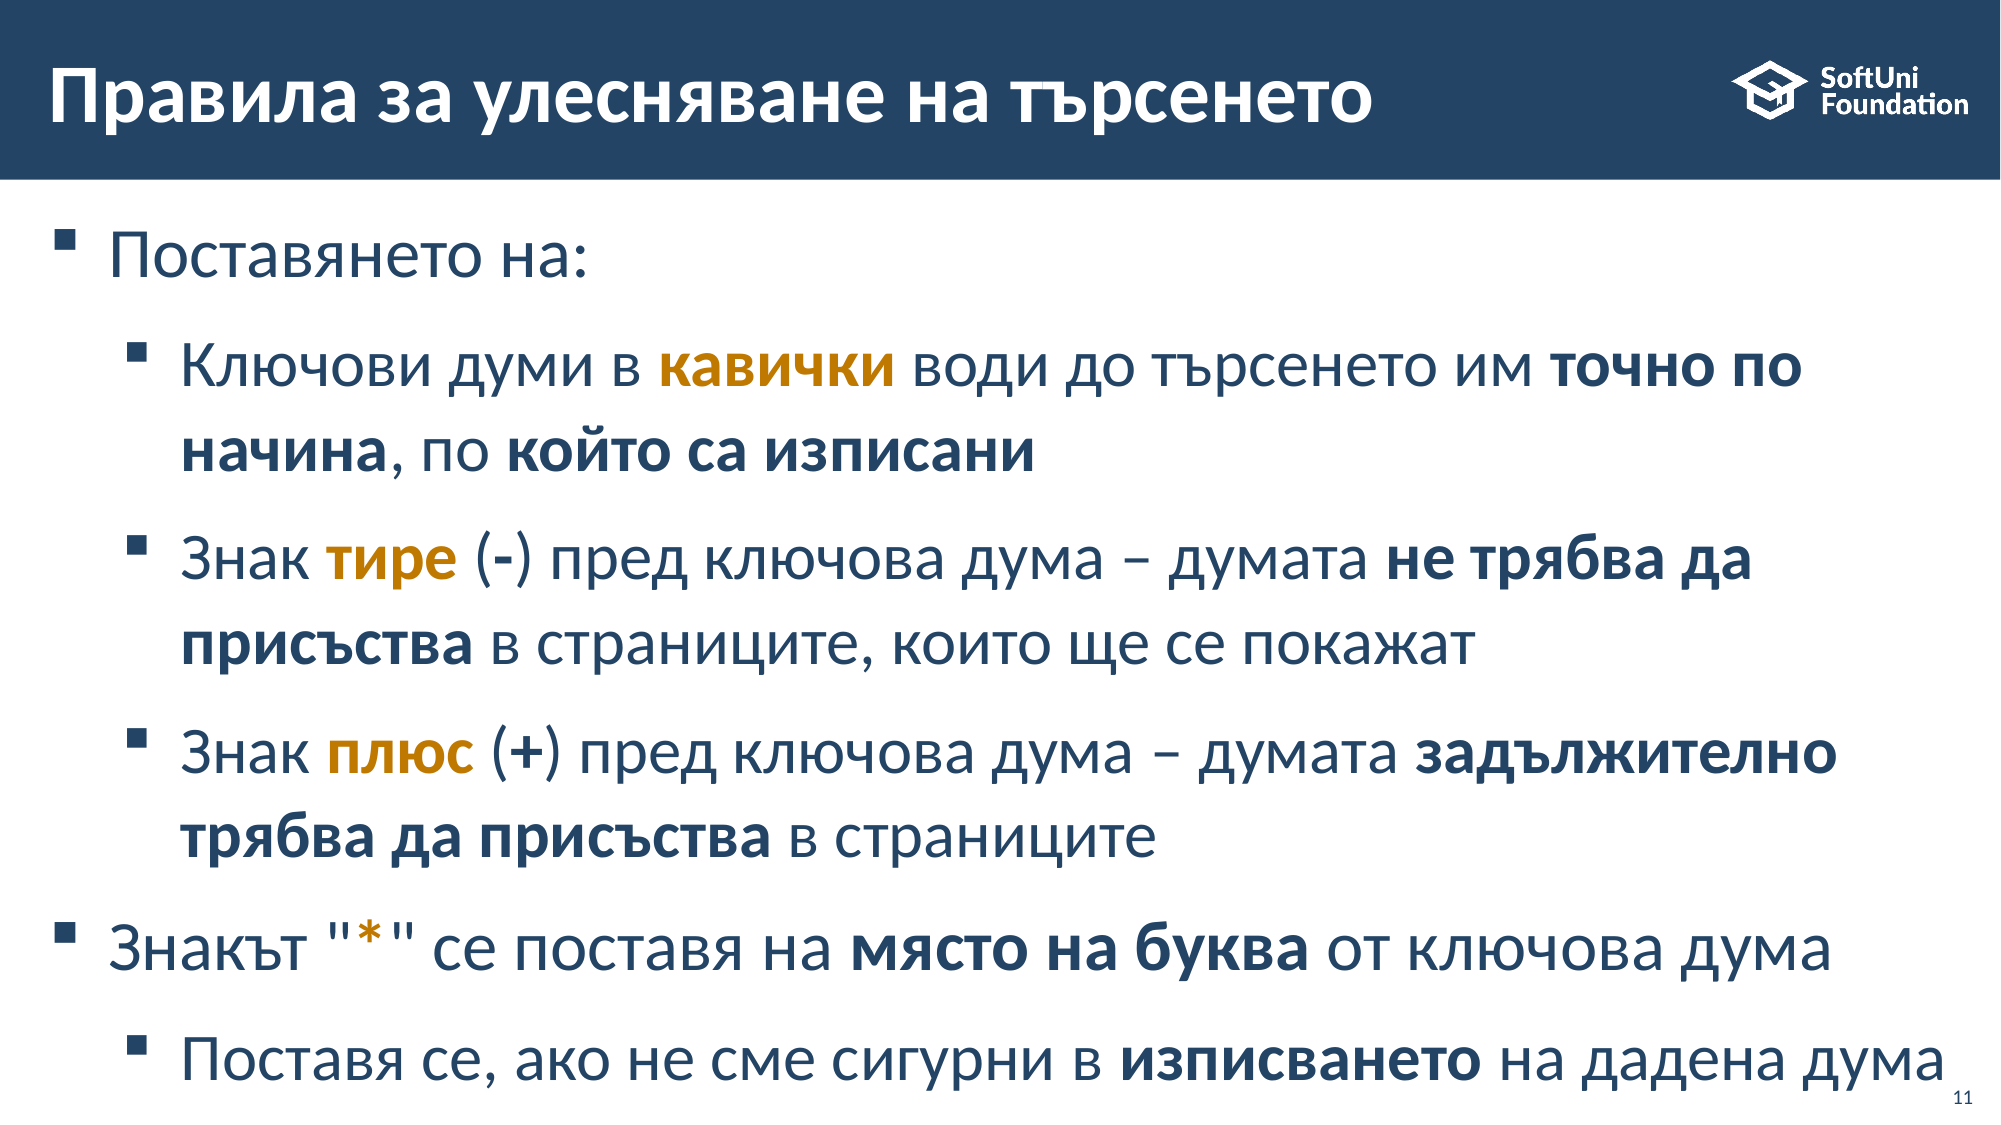

# Правила за улесняване на търсенето
Поставянето на:
Ключови думи в кавички води до търсенето им точно по начина, по който са изписани
Знак тире (-) пред ключова дума – думата не трябва да присъства в страниците, които ще се покажат
Знак плюс (+) пред ключова дума – думата задължително трябва да присъства в страниците
Знакът "*" се поставя на място на буква от ключова дума
Поставя се, ако не сме сигурни в изписването на дадена дума
11